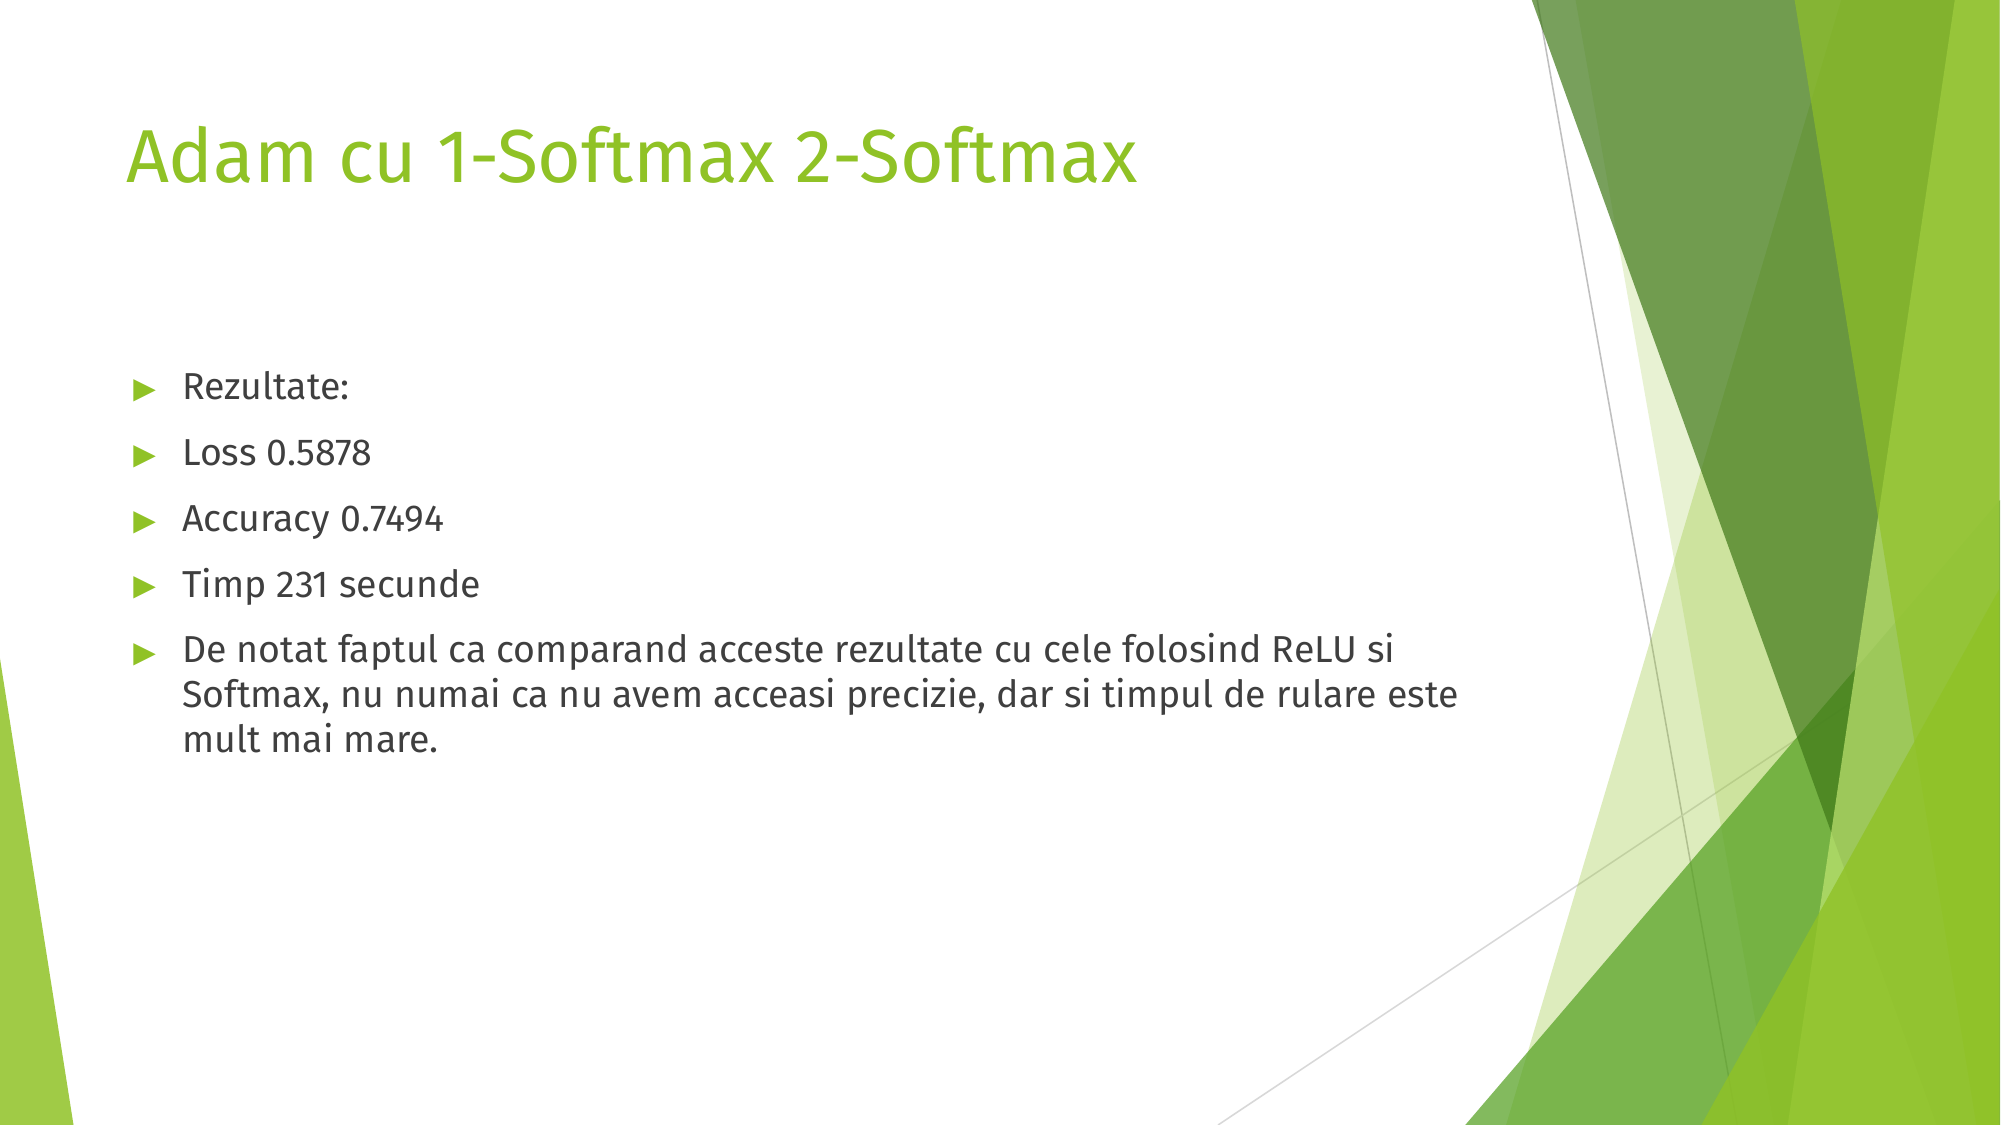

# Adam cu 1-Softmax 2-Softmax
Rezultate:
Loss 0.5878
Accuracy 0.7494
Timp 231 secunde
De notat faptul ca comparand acceste rezultate cu cele folosind ReLU si Softmax, nu numai ca nu avem acceasi precizie, dar si timpul de rulare este mult mai mare.